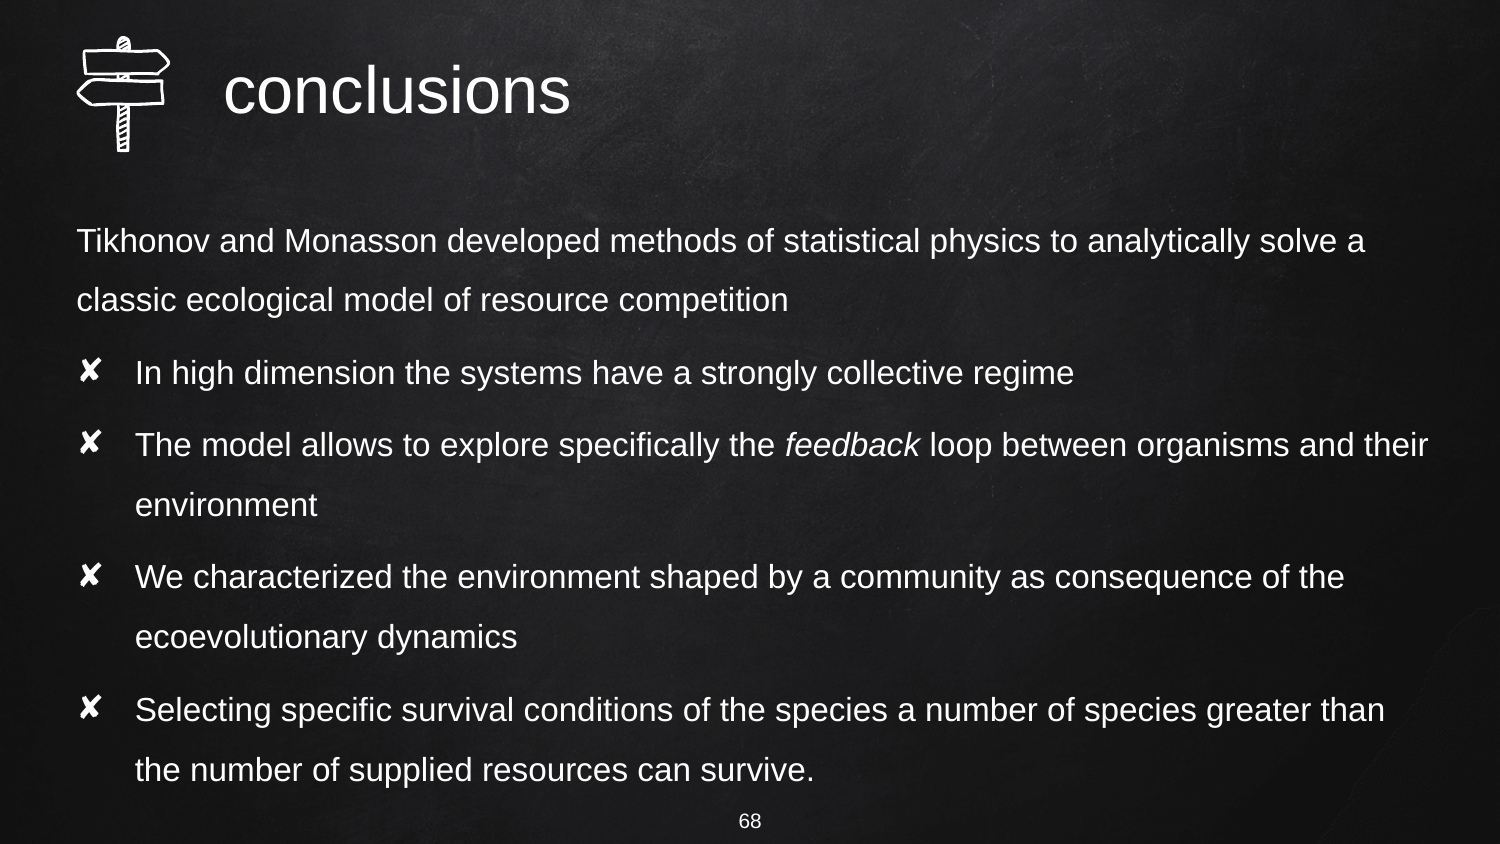

conclusions

Tikhonov and Monasson developed methods of statistical physics to analytically solve a classic ecological model of resource competition
In high dimension the systems have a strongly collective regime
The model allows to explore specifically the feedback loop between organisms and their environment
We characterized the environment shaped by a community as consequence of the ecoevolutionary dynamics
Selecting specific survival conditions of the species a number of species greater than the number of supplied resources can survive.
68